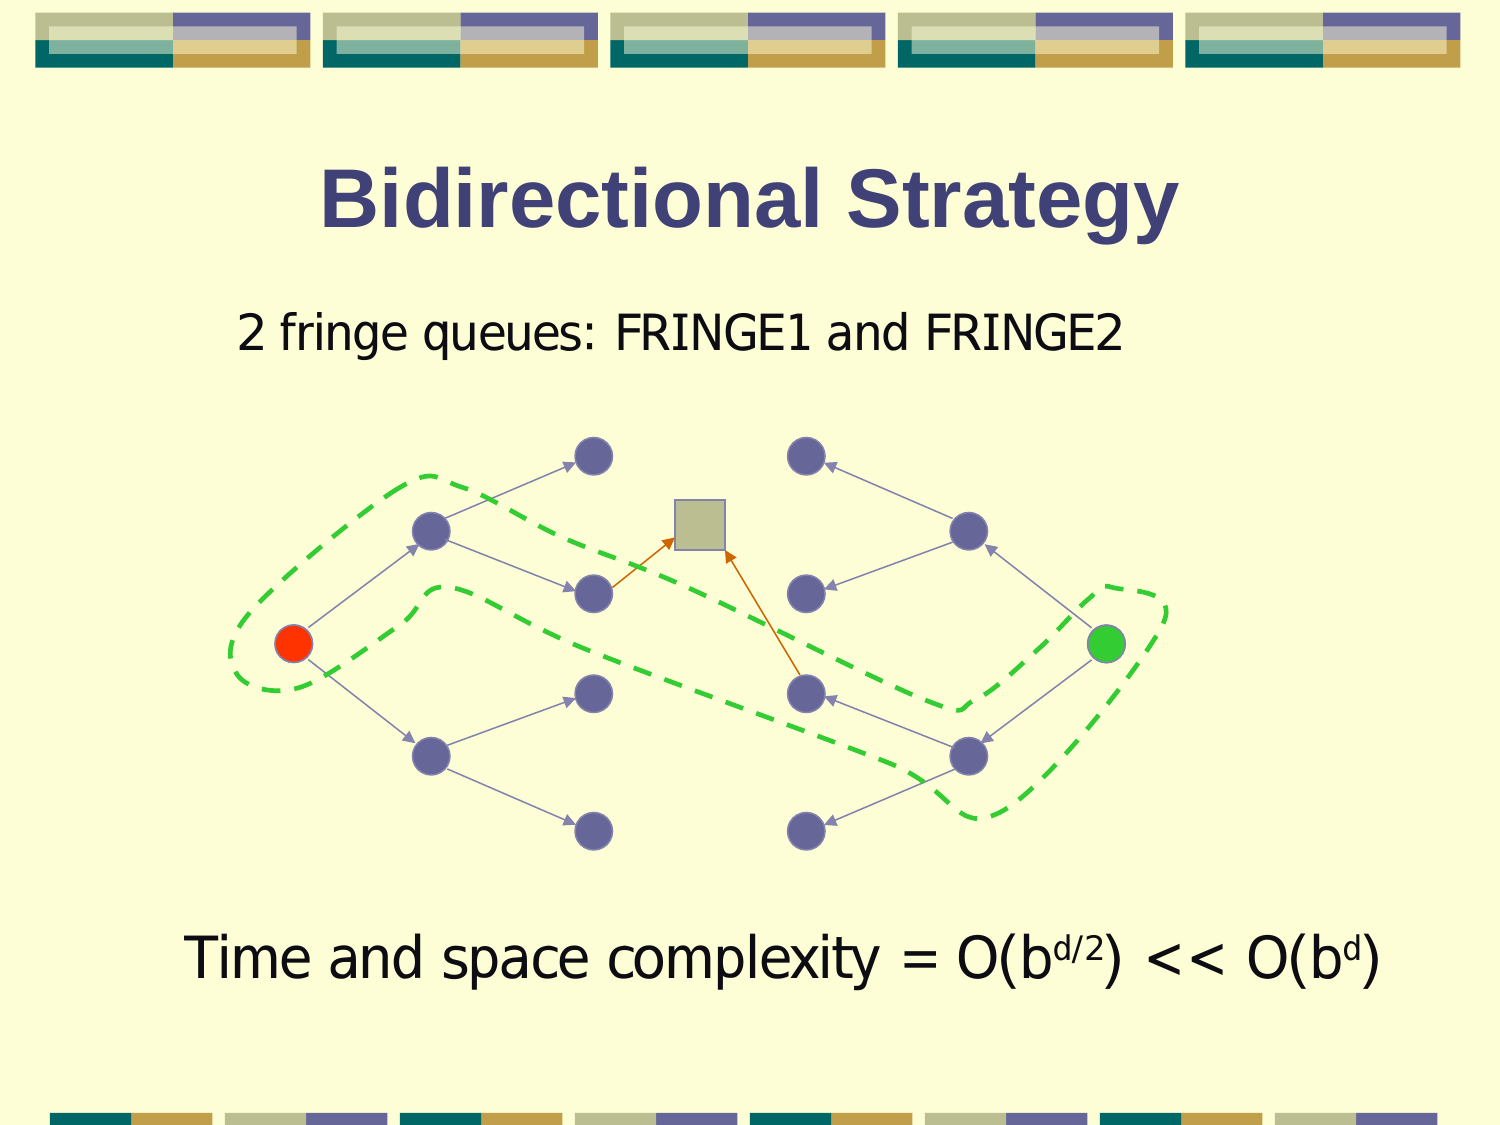

# Bidirectional Strategy
2 fringe queues: FRINGE1 and FRINGE2

Time and space complexity = O(bd/2) << O(bd)